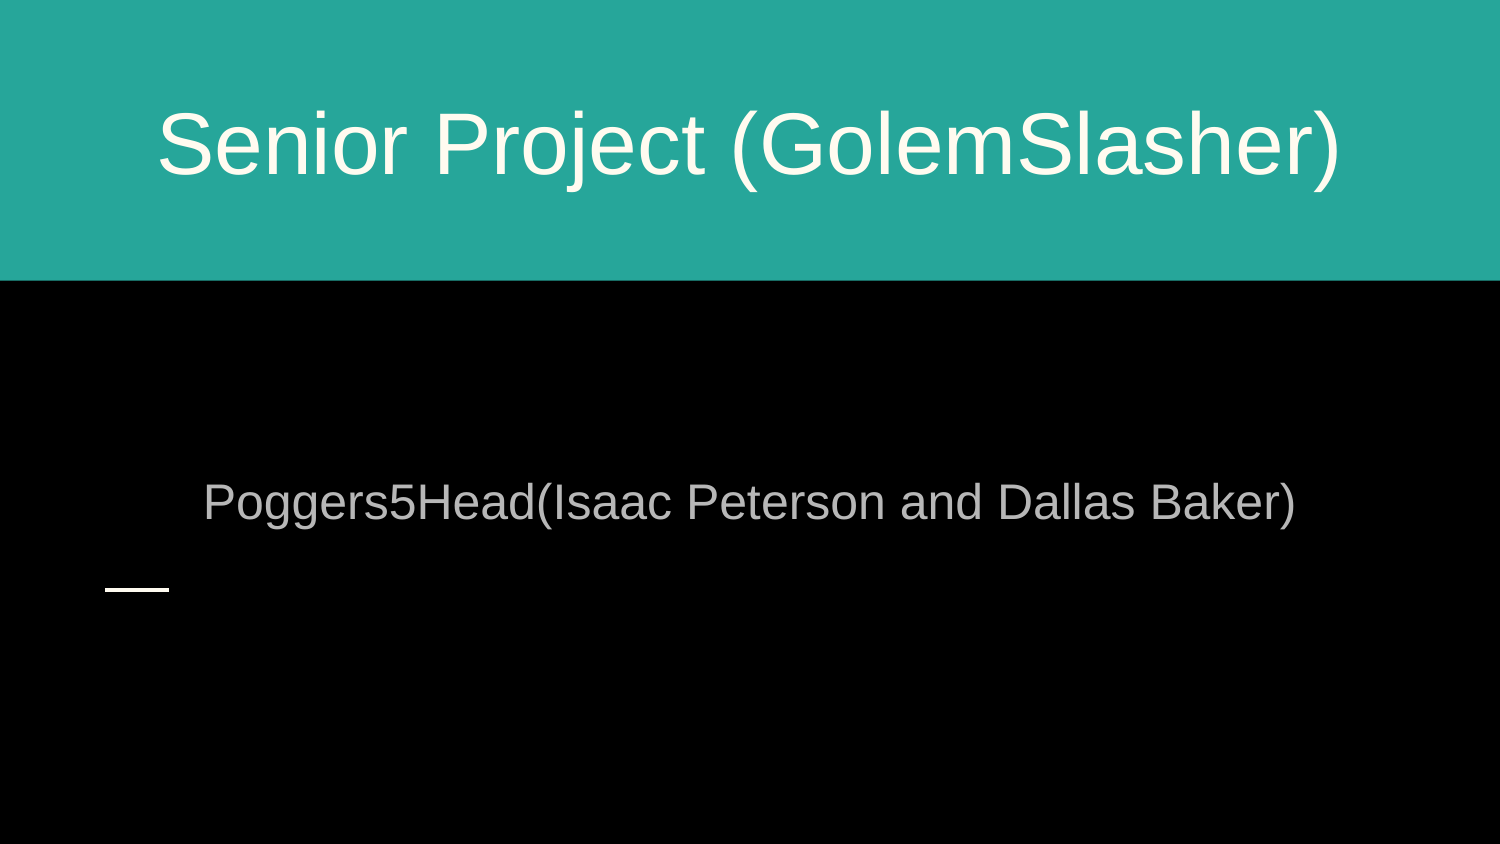

# Senior Project (GolemSlasher)
Poggers5Head(Isaac Peterson and Dallas Baker)